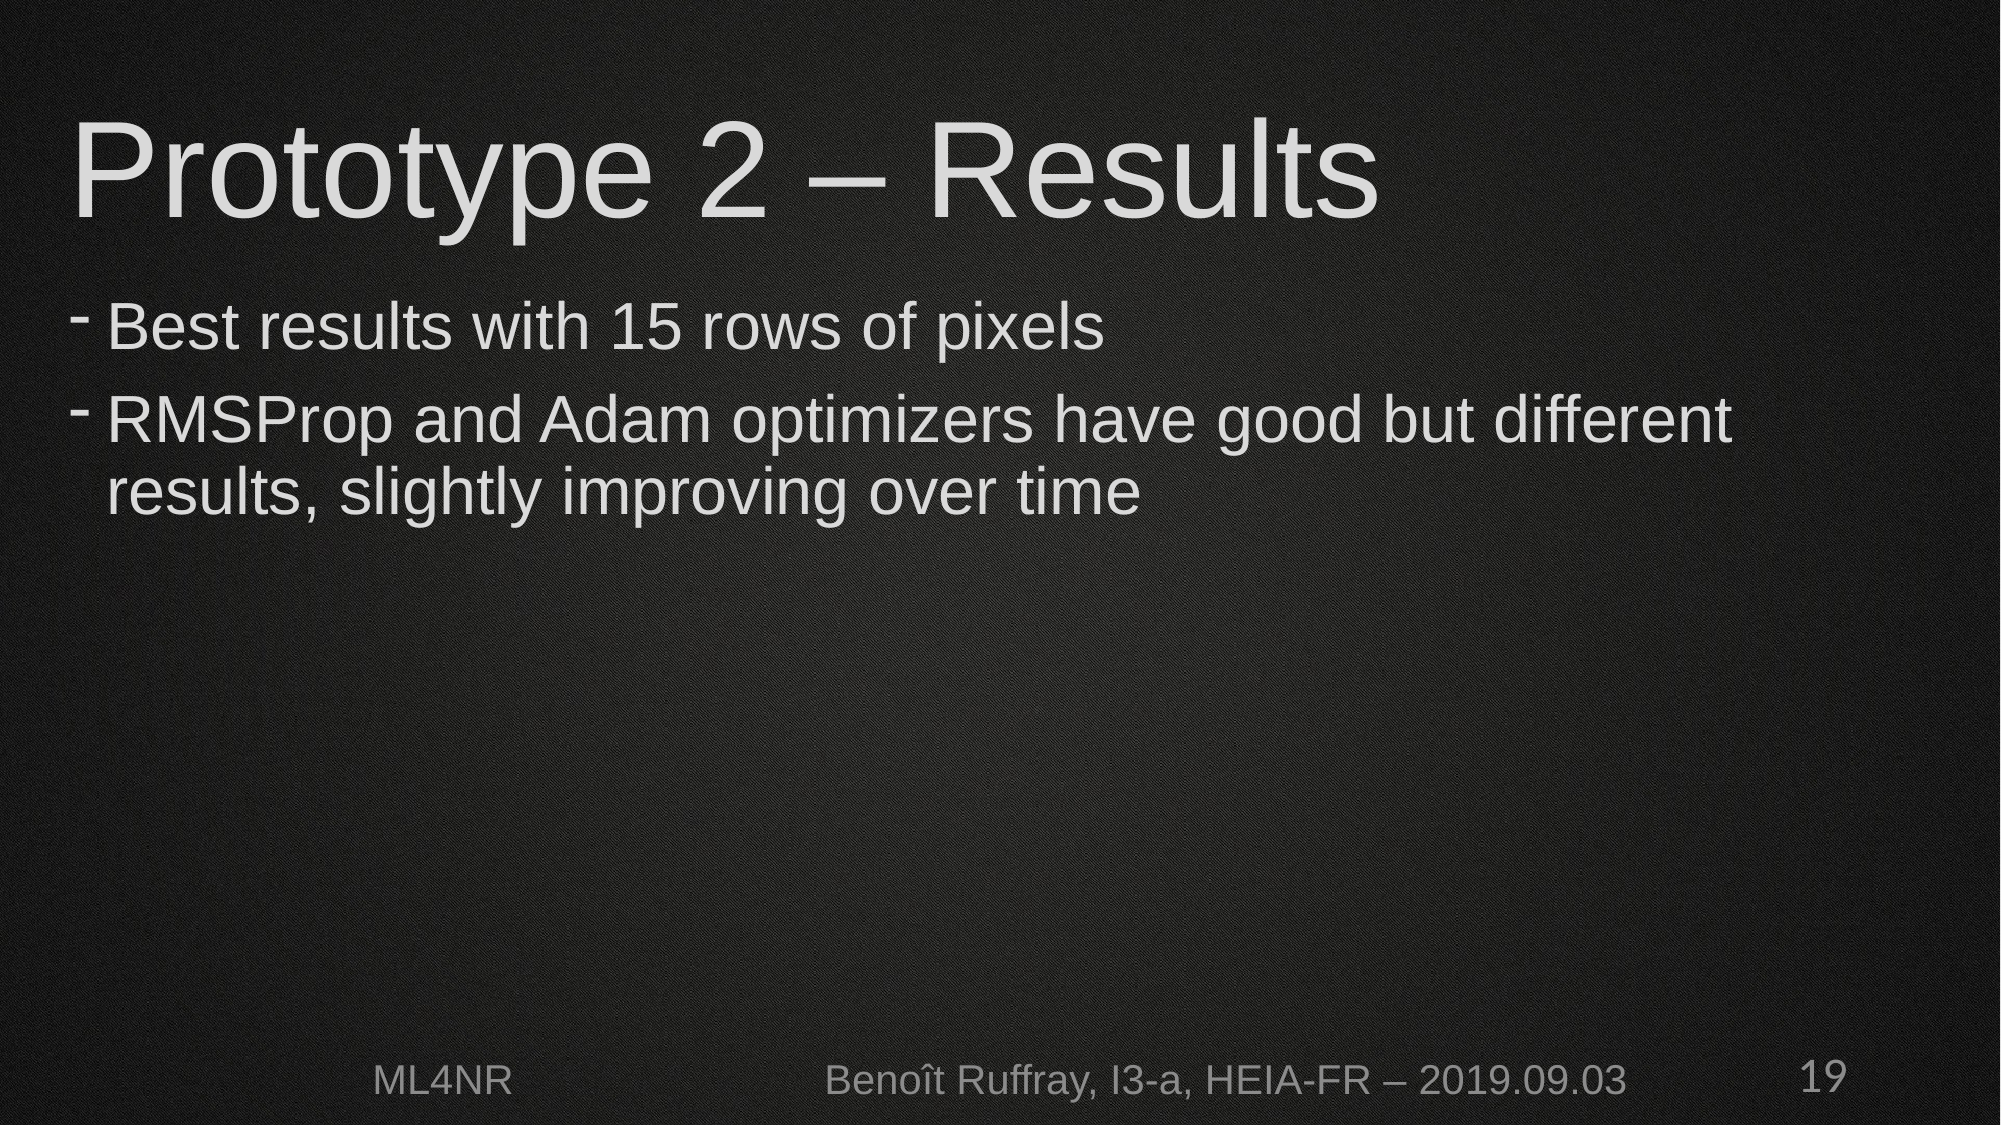

# Prototype 2 – Results
Best results with 15 rows of pixels
RMSProp and Adam optimizers have good but different results, slightly improving over time

ML4NR                           Benoît Ruffray, I3-a, HEIA-FR – 2019.09.03
19